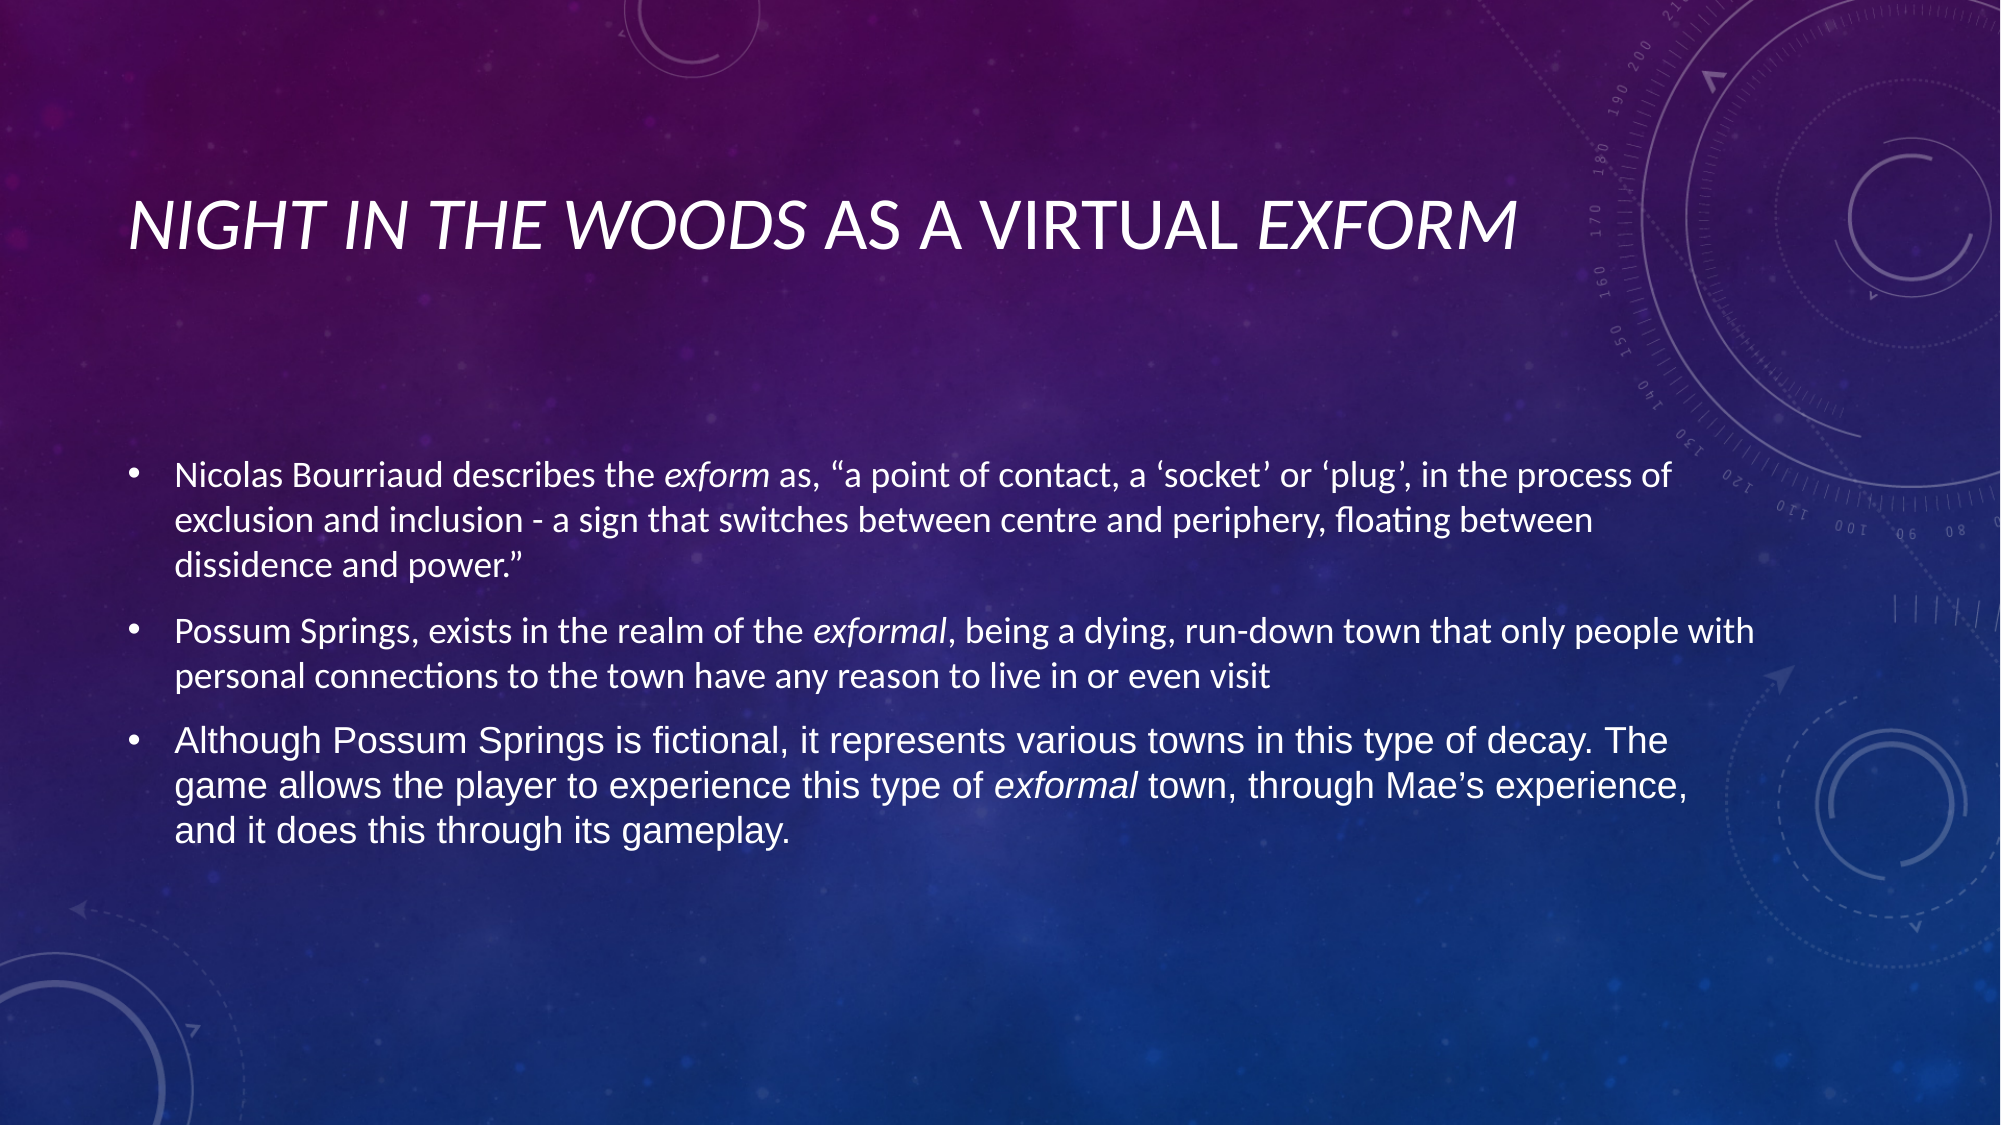

# Night in the Woods as a virtual exform
Nicolas Bourriaud describes the exform as, “a point of contact, a ‘socket’ or ‘plug’, in the process of exclusion and inclusion - a sign that switches between centre and periphery, floating between dissidence and power.”
Possum Springs, exists in the realm of the exformal, being a dying, run-down town that only people with personal connections to the town have any reason to live in or even visit
Although Possum Springs is fictional, it represents various towns in this type of decay. The game allows the player to experience this type of exformal town, through Mae’s experience, and it does this through its gameplay.